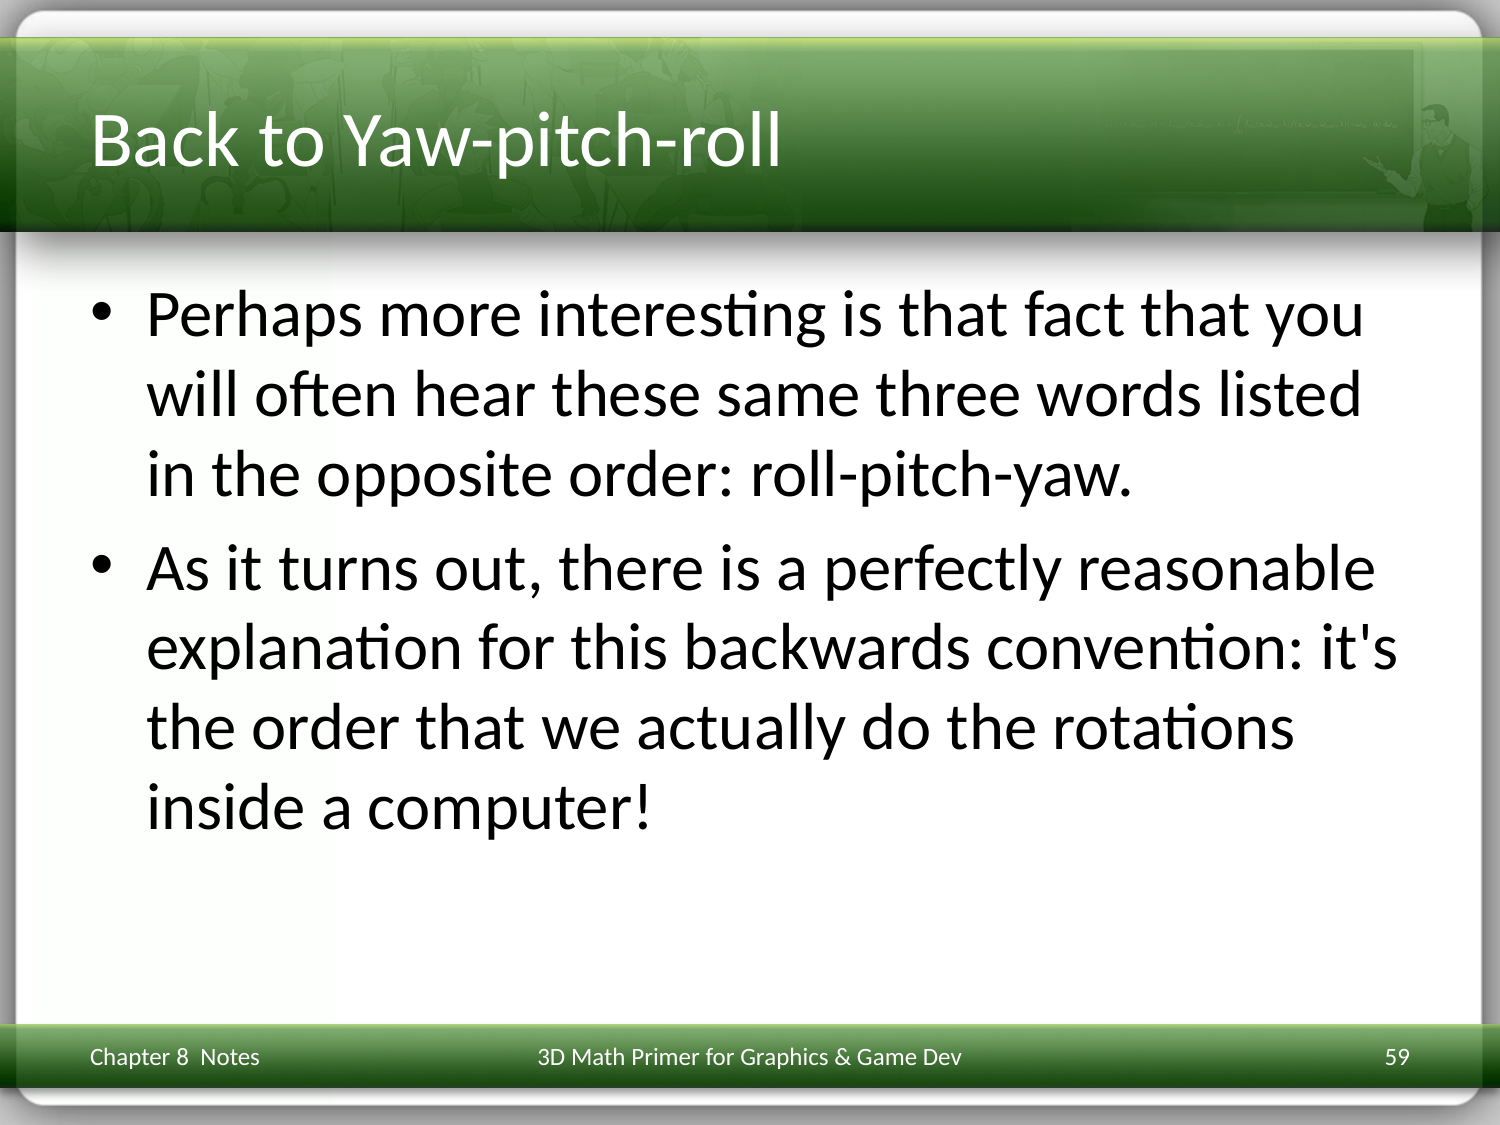

# Back to Yaw-pitch-roll
Perhaps more interesting is that fact that you will often hear these same three words listed in the opposite order: roll-pitch-yaw.
As it turns out, there is a perfectly reasonable explanation for this backwards convention: it's the order that we actually do the rotations inside a computer!
Chapter 8  Notes
3D Math Primer for Graphics & Game Dev
59